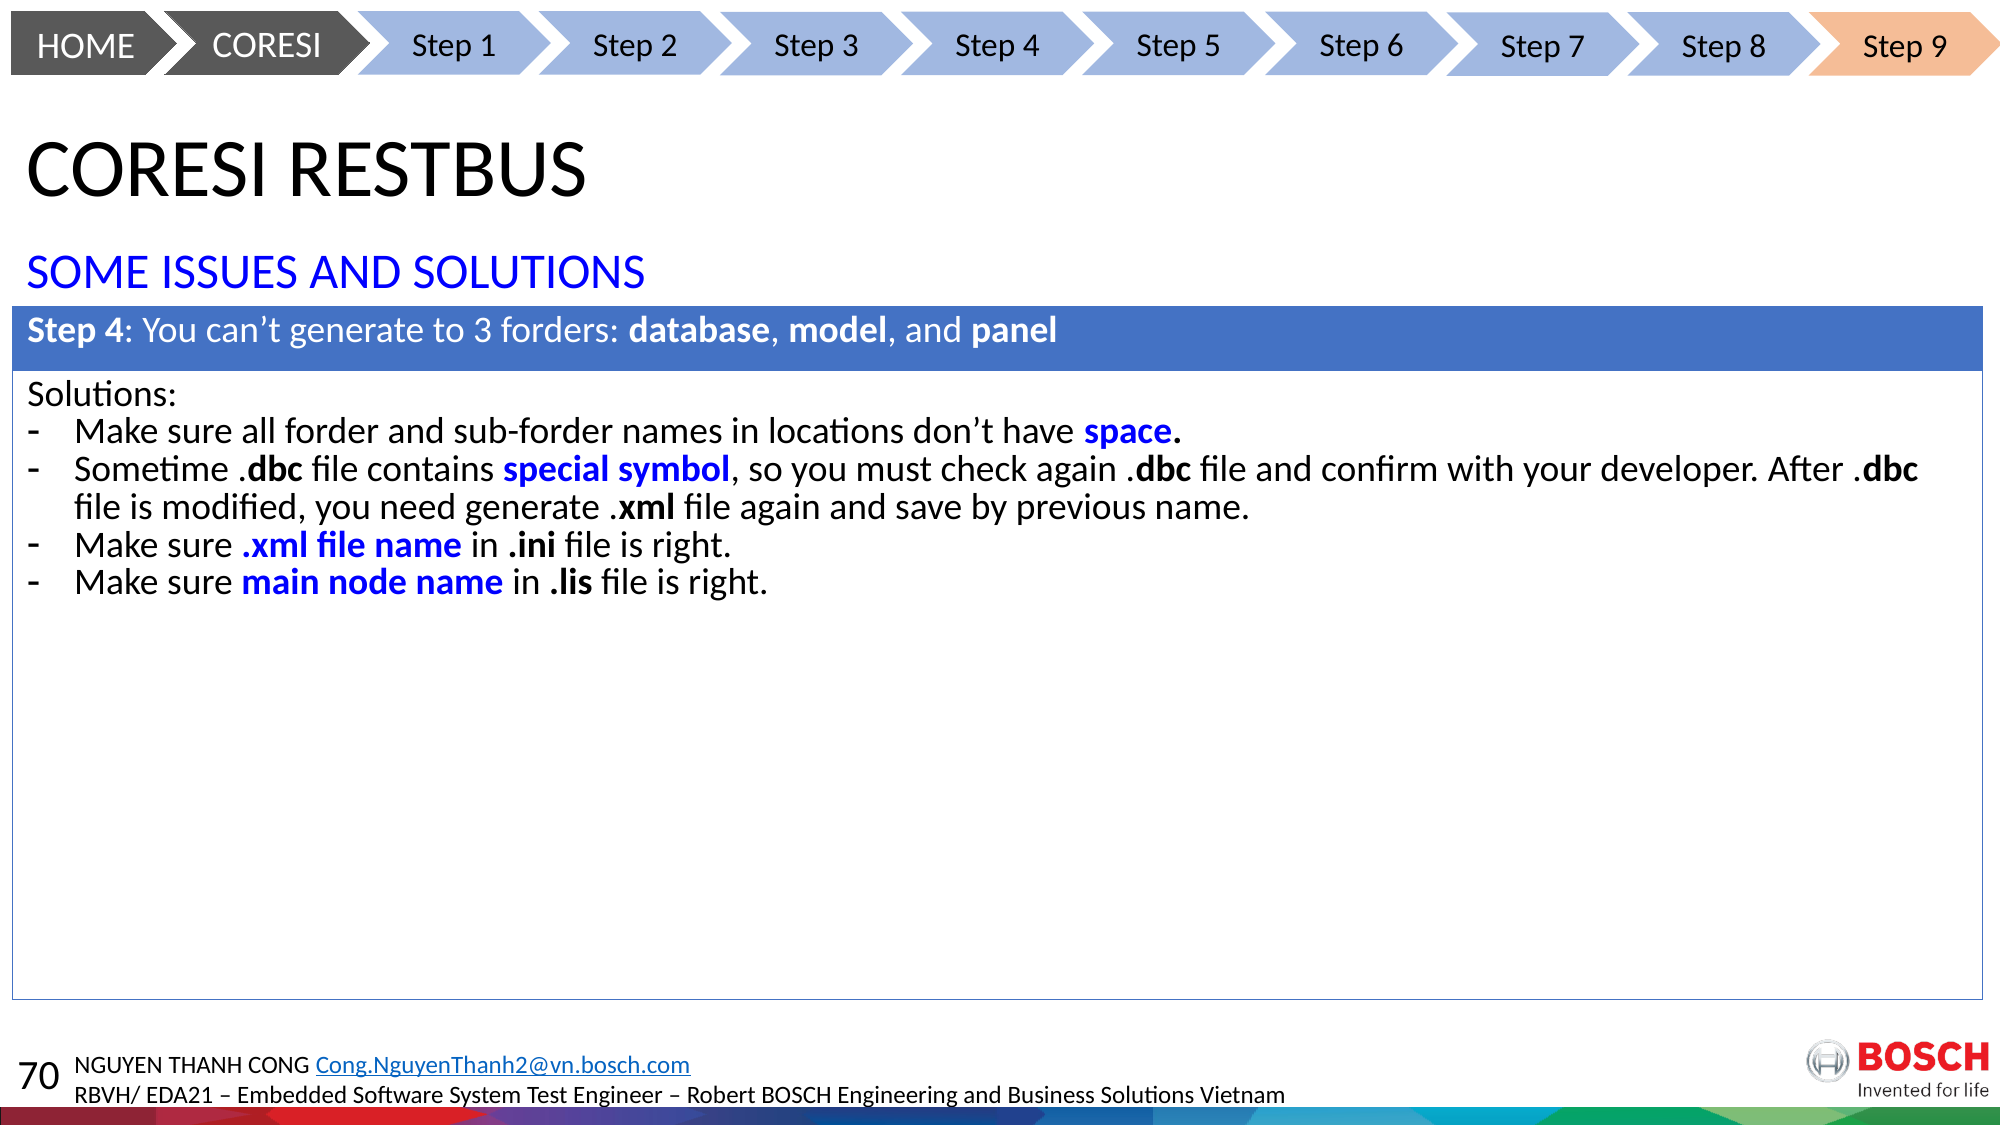

CORESI
Step 1
Step 2
HOME
Step 5
Step 4
Step 6
Step 3
Step 9
Step 8
Step 7
# CORESI RESTBUS
SOME ISSUES AND SOLUTIONS
| Step 4: You can’t generate to 3 forders: database, model, and panel |
| --- |
| Solutions: Make sure all forder and sub-forder names in locations don’t have space. Sometime .dbc file contains special symbol, so you must check again .dbc file and confirm with your developer. After .dbc file is modified, you need generate .xml file again and save by previous name. Make sure .xml file name in .ini file is right. Make sure main node name in .lis file is right. |